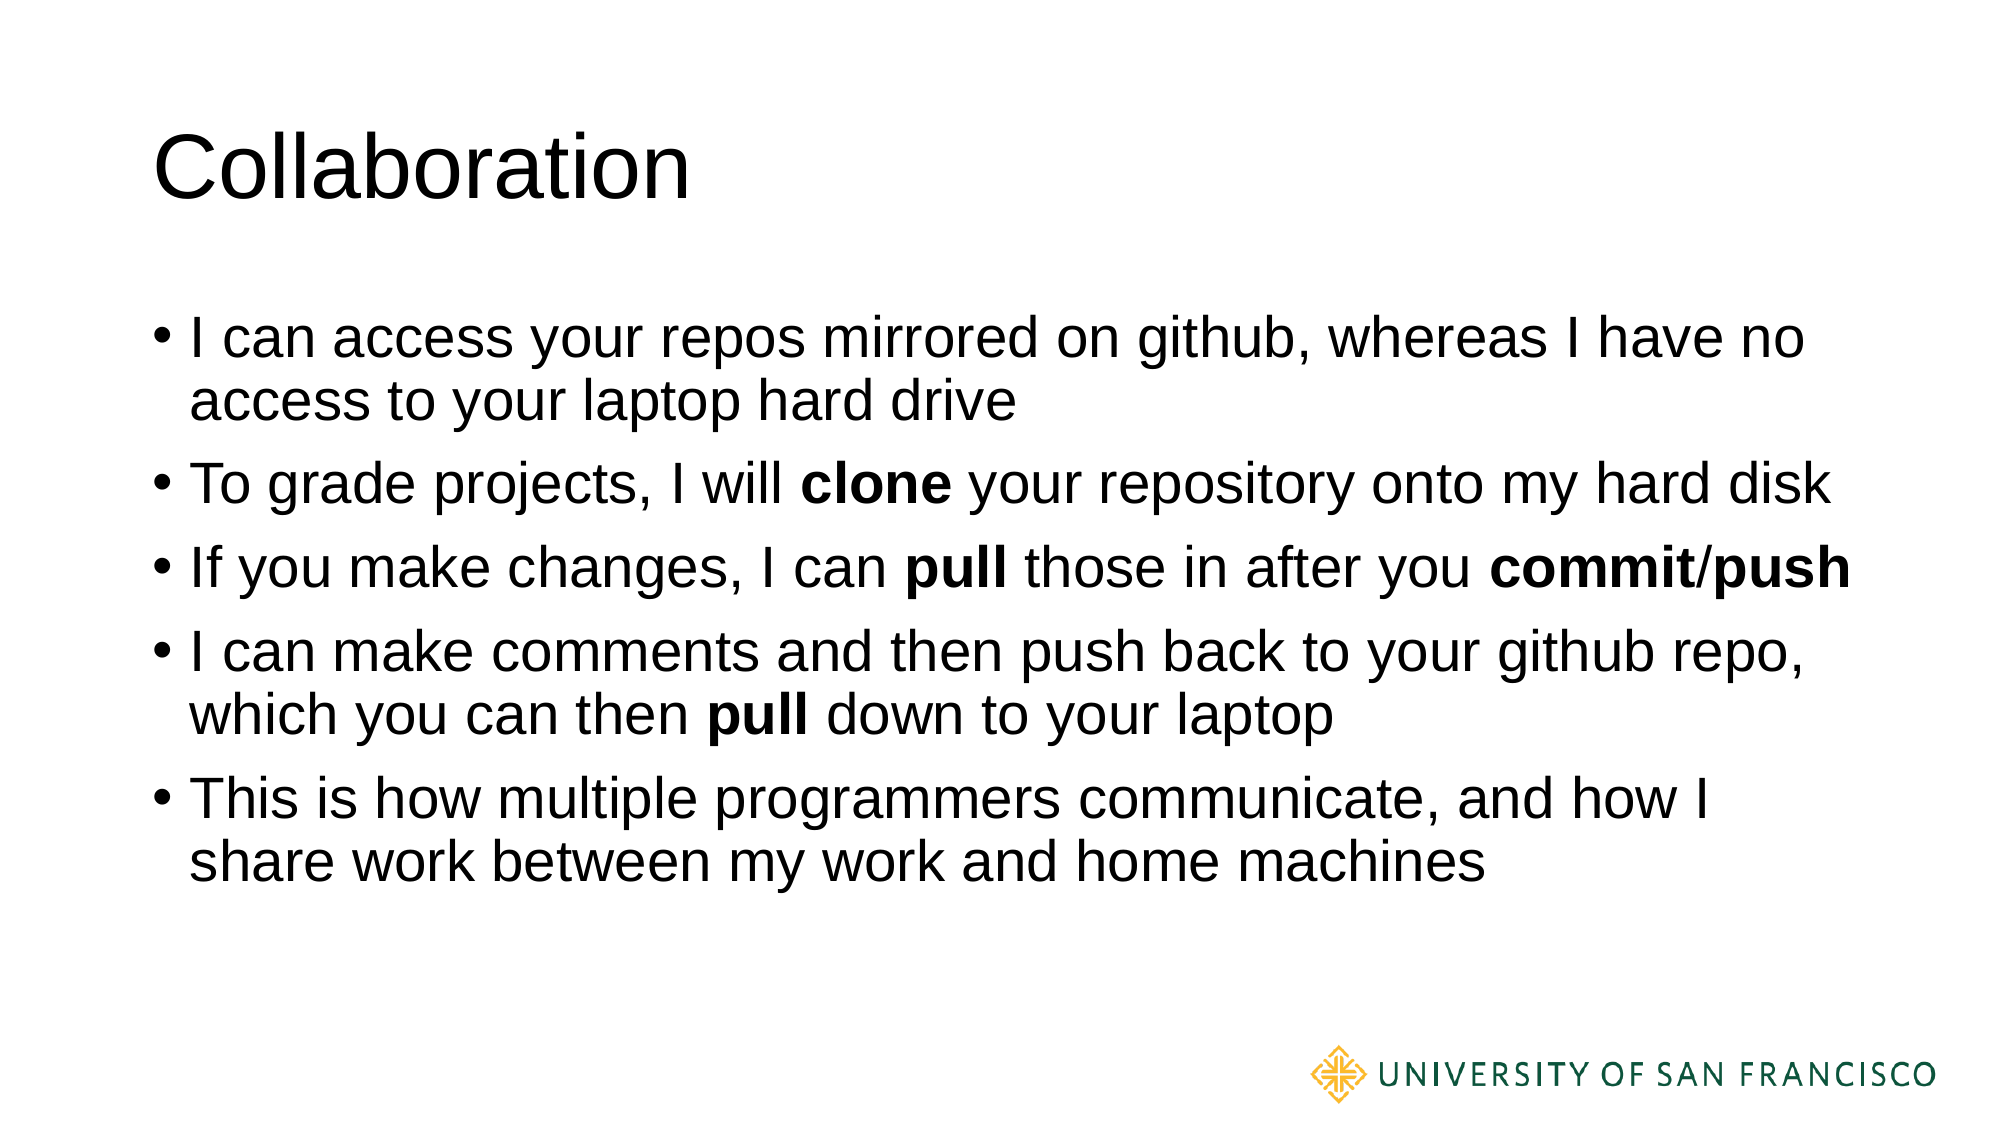

# Collaboration
I can access your repos mirrored on github, whereas I have no access to your laptop hard drive
To grade projects, I will clone your repository onto my hard disk
If you make changes, I can pull those in after you commit/push
I can make comments and then push back to your github repo, which you can then pull down to your laptop
This is how multiple programmers communicate, and how I share work between my work and home machines